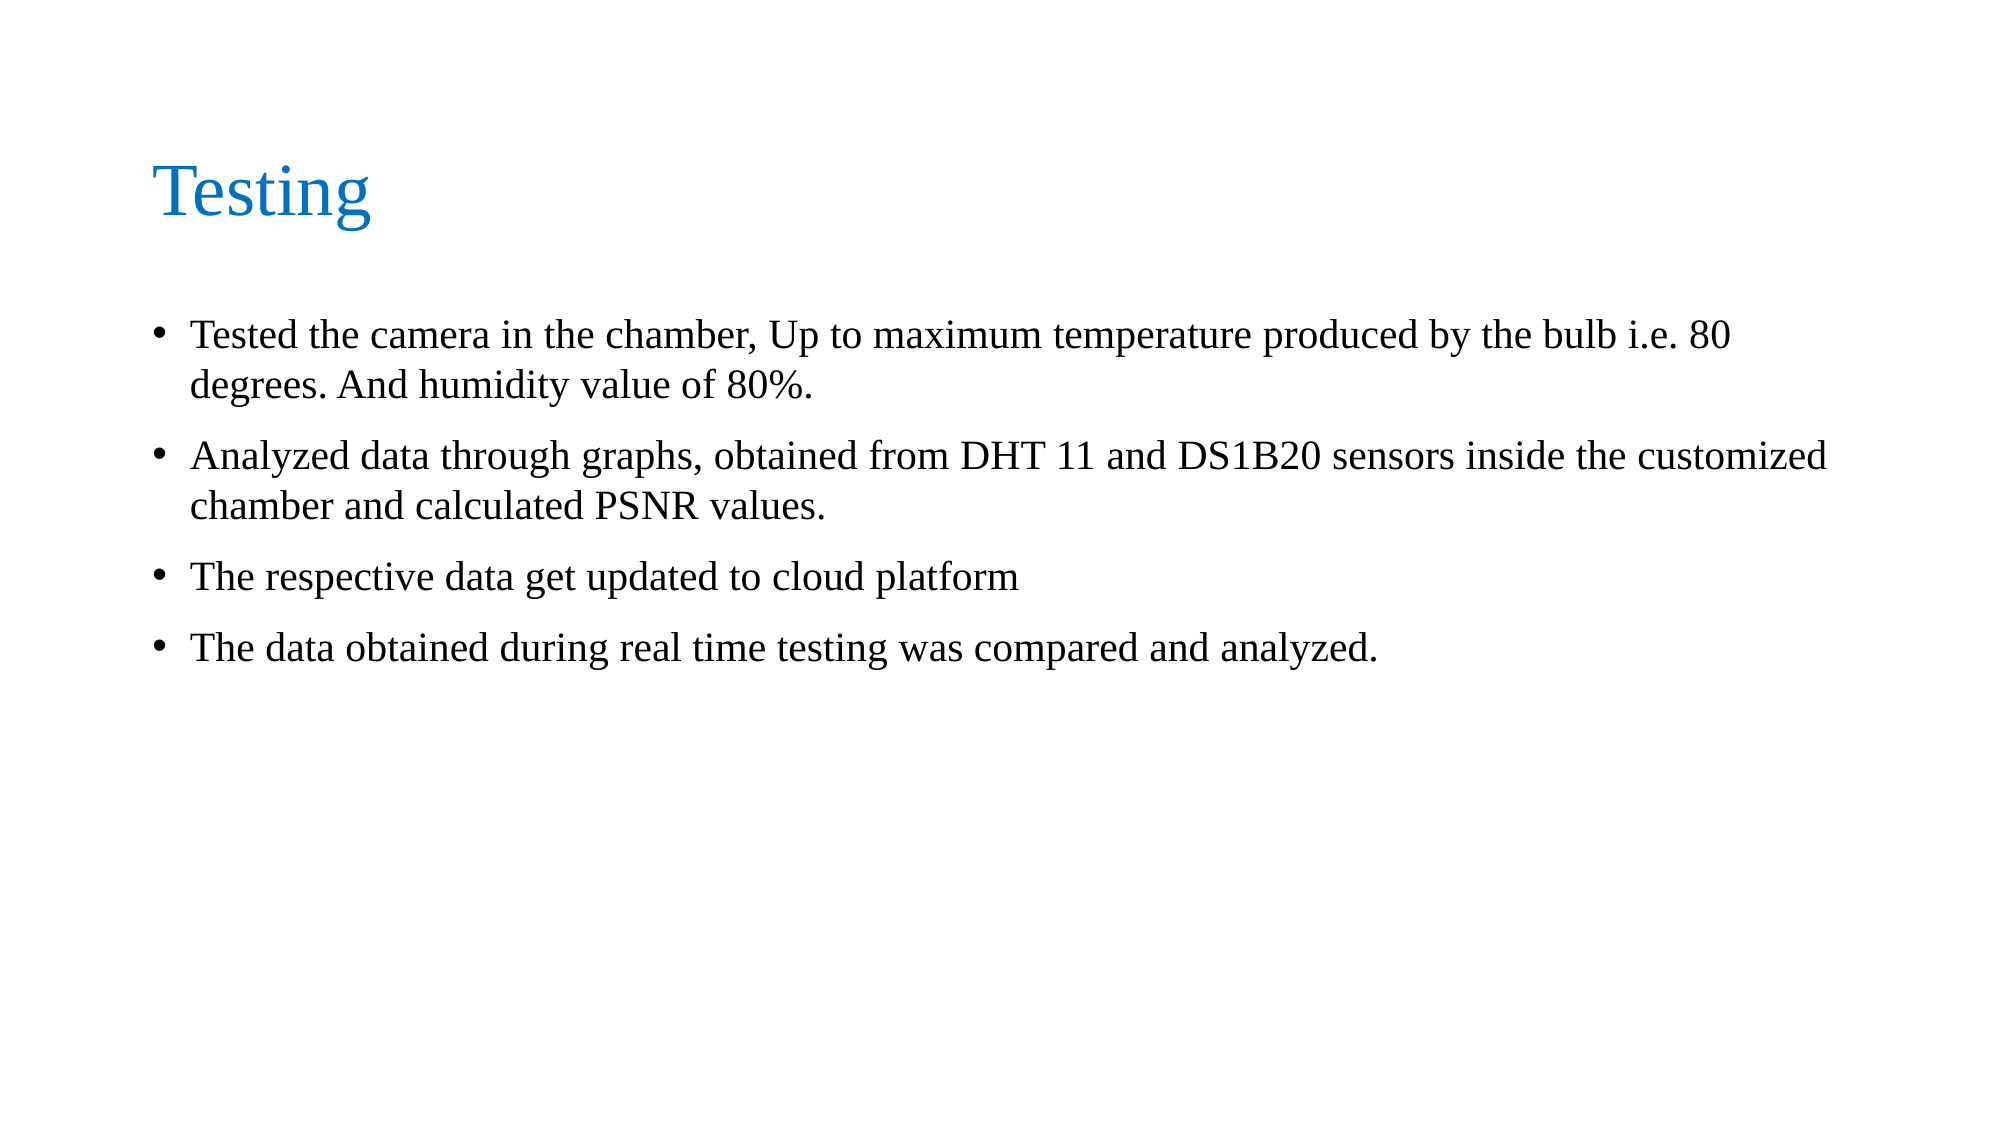

# Testing
Tested the camera in the chamber, Up to maximum temperature produced by the bulb i.e. 80 degrees. And humidity value of 80%.
Analyzed data through graphs, obtained from DHT 11 and DS1B20 sensors inside the customized chamber and calculated PSNR values.
The respective data get updated to cloud platform
The data obtained during real time testing was compared and analyzed.